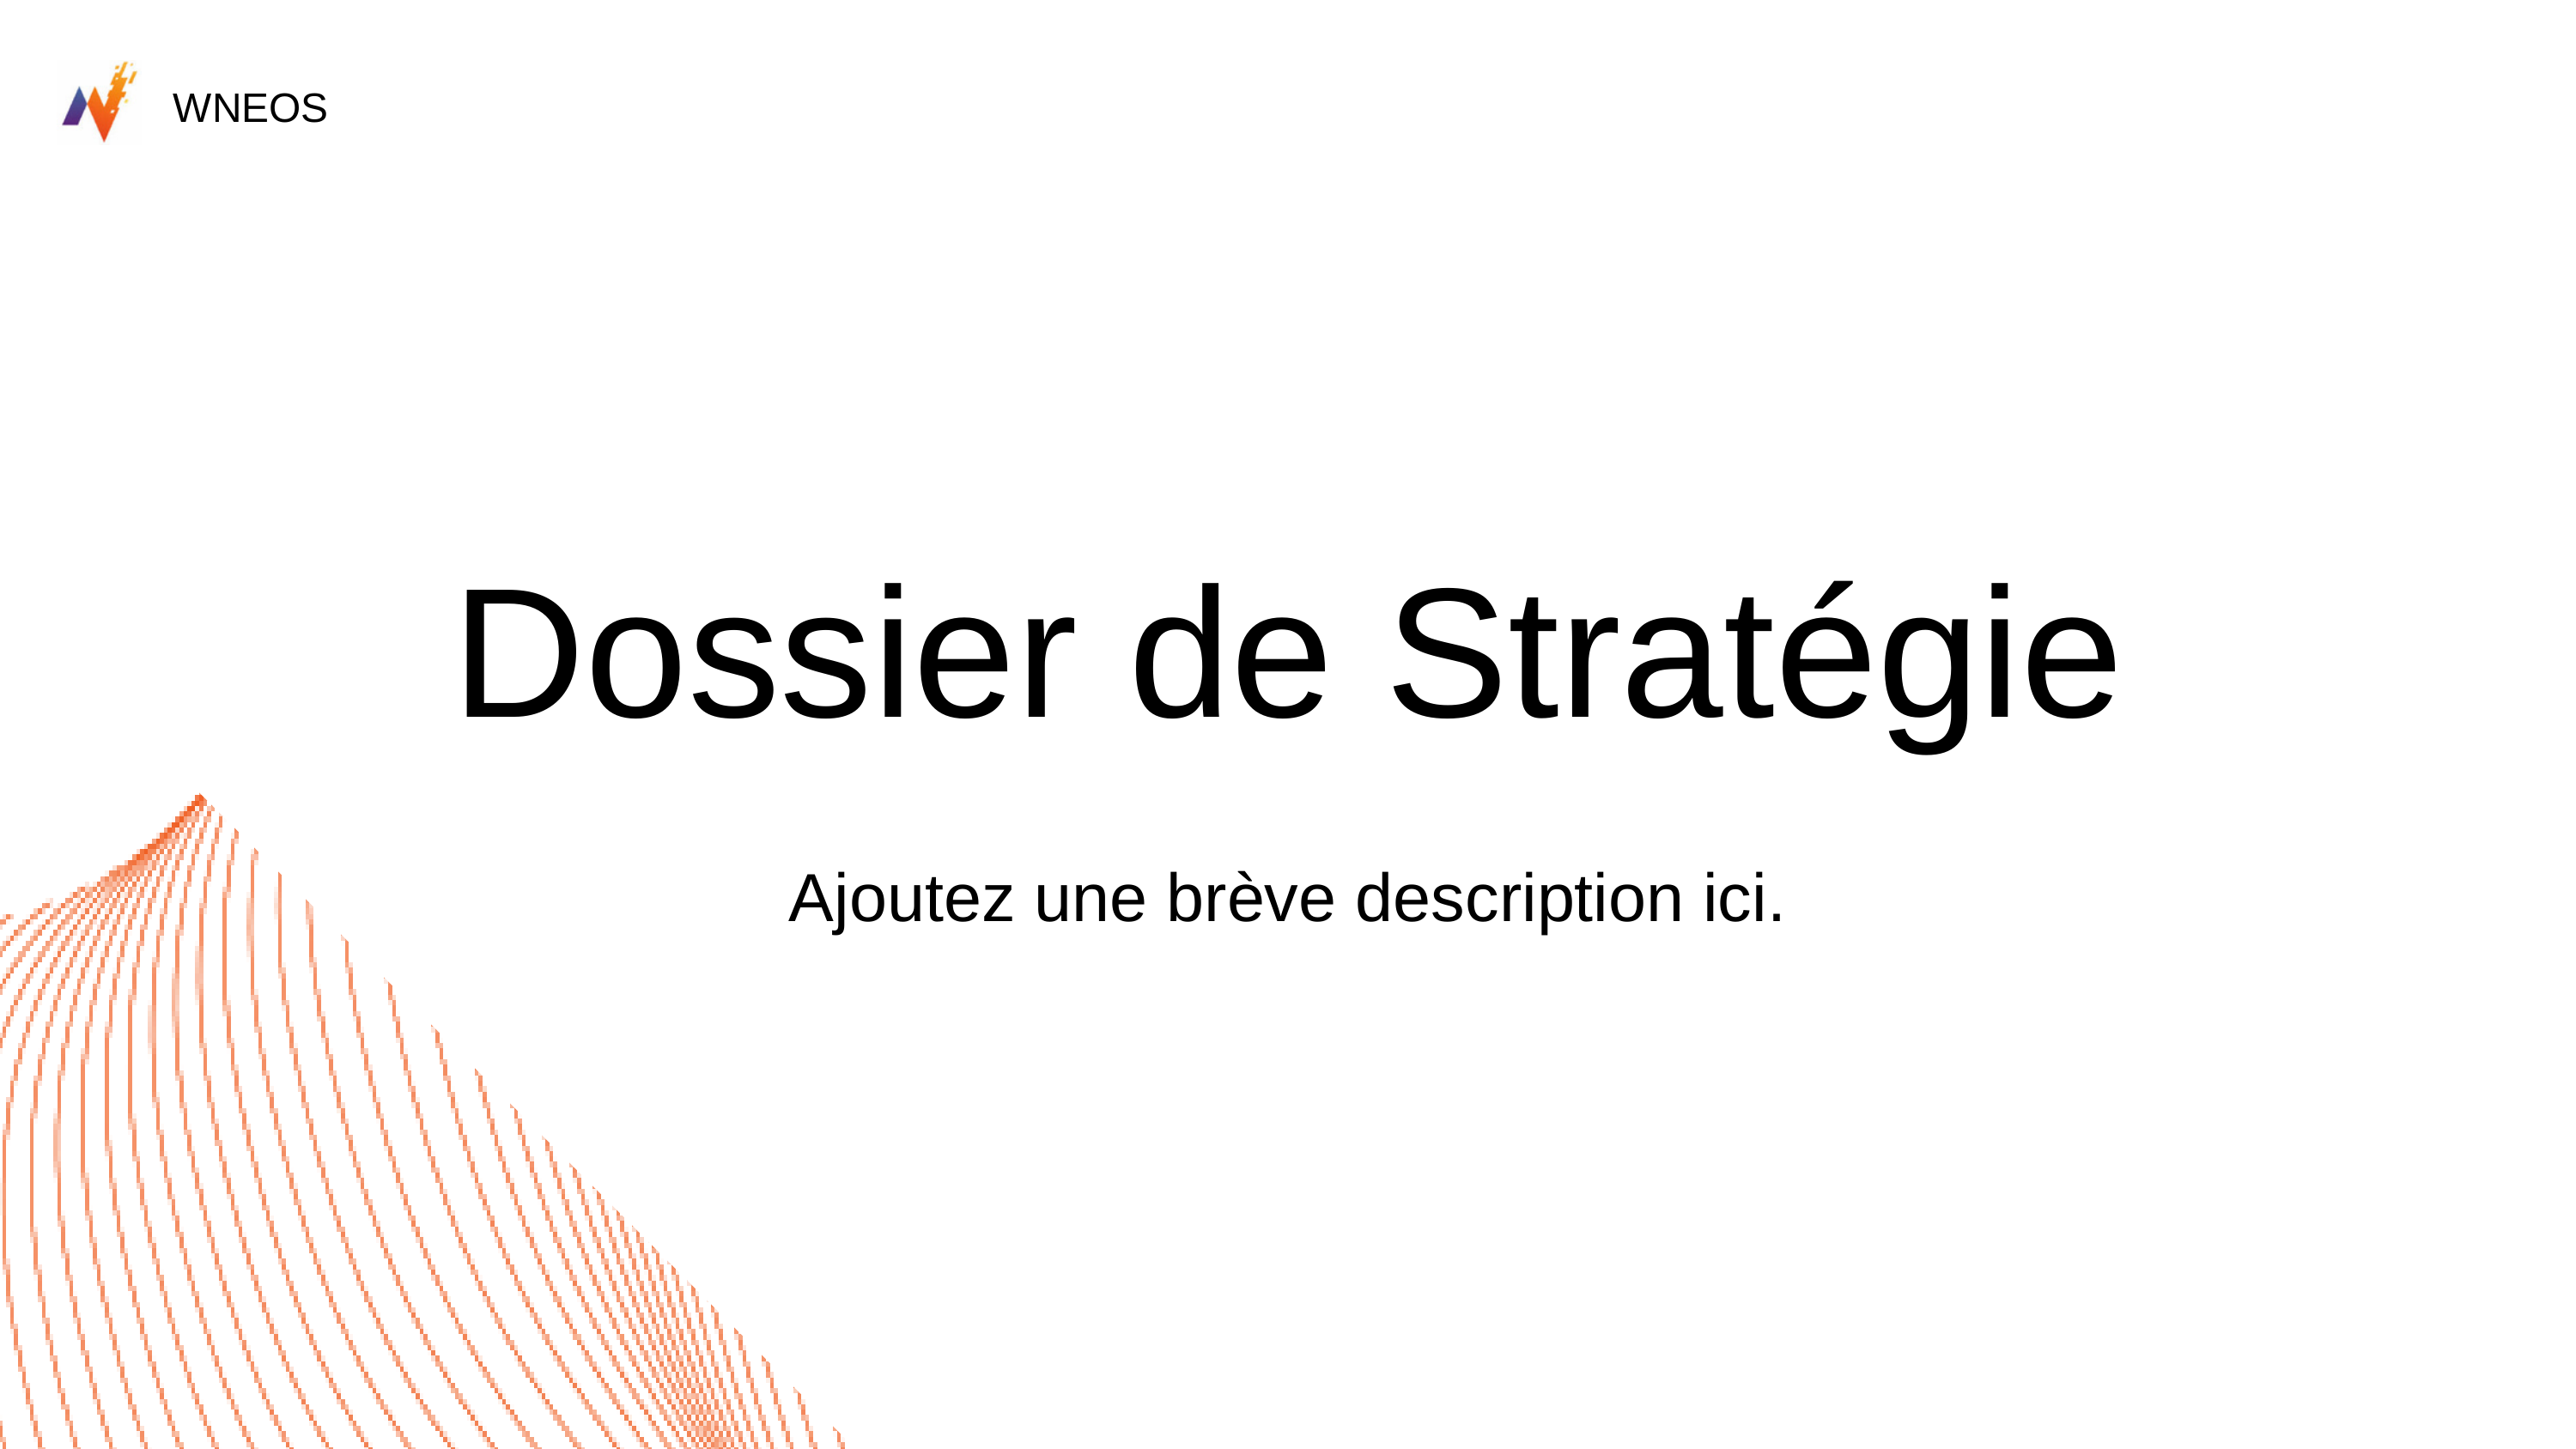

WNEOS
Dossier de Stratégie
Ajoutez une brève description ici.